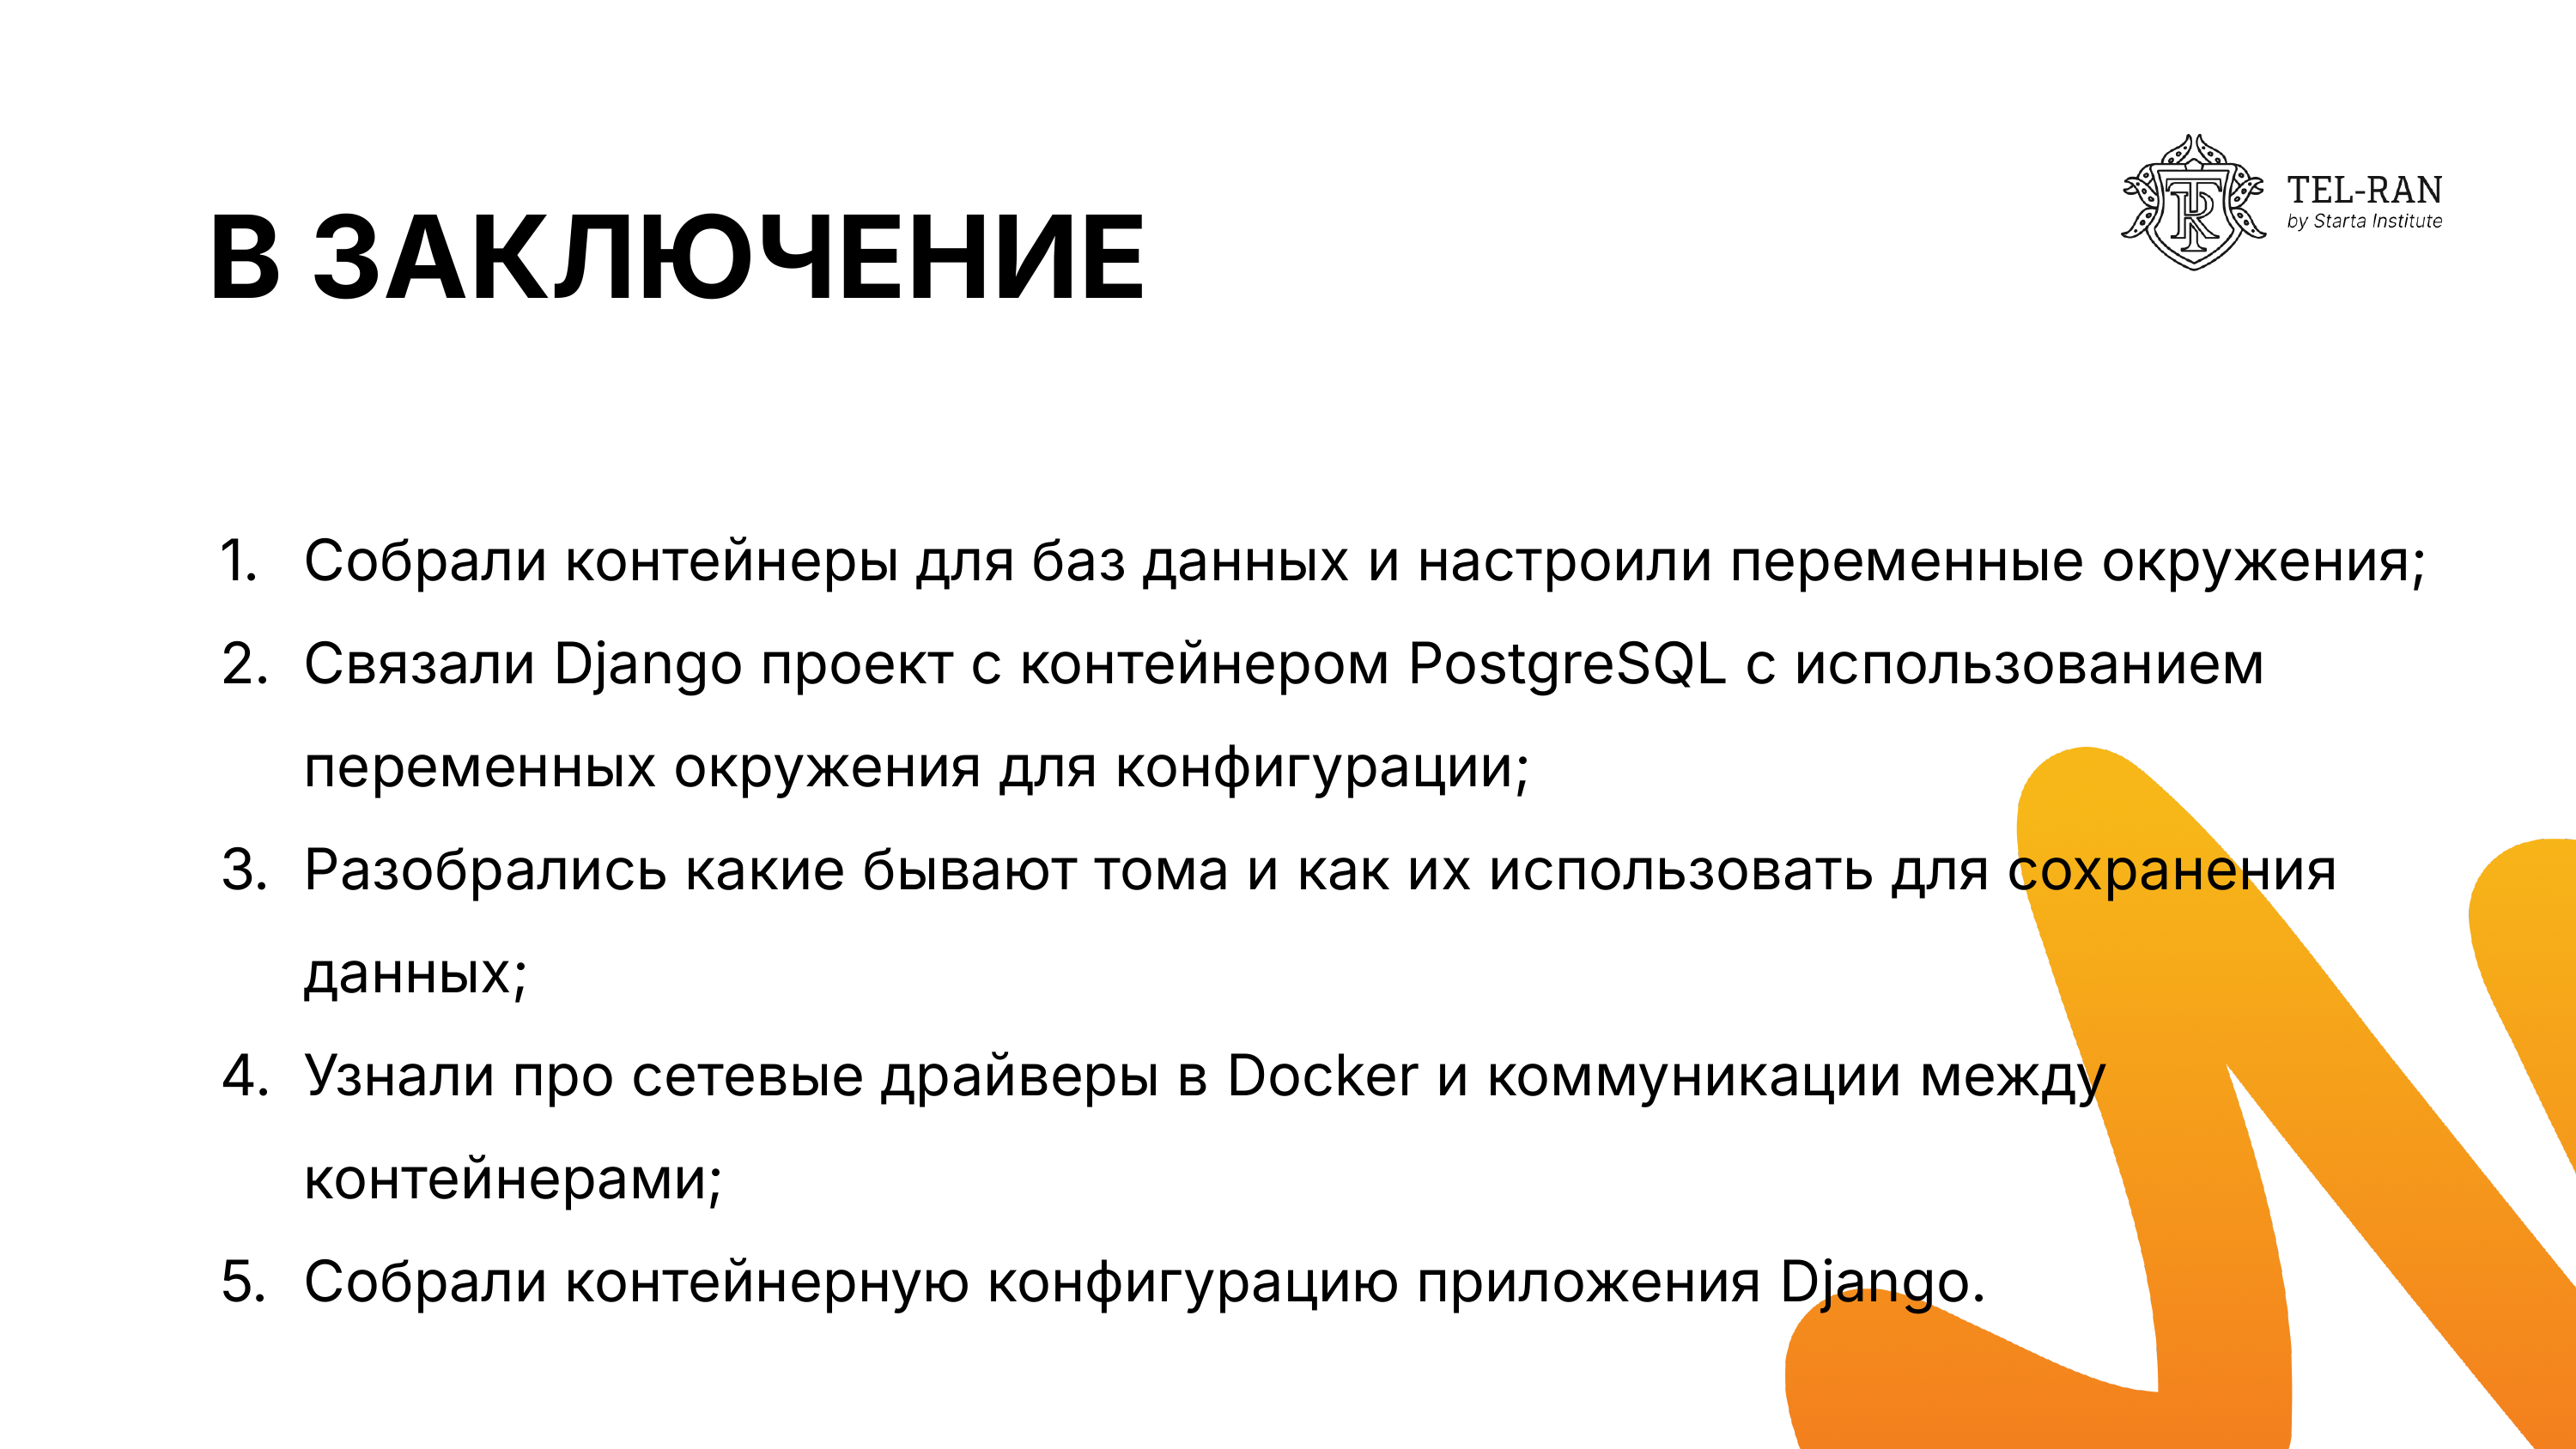

В ЗАКЛЮЧЕНИЕ
Собрали контейнеры для баз данных и настроили переменные окружения;
Связали Django проект с контейнером PostgreSQL с использованием переменных окружения для конфигурации;
Разобрались какие бывают тома и как их использовать для сохранения данных;
Узнали про сетевые драйверы в Docker и коммуникации между контейнерами;
Собрали контейнерную конфигурацию приложения Django.